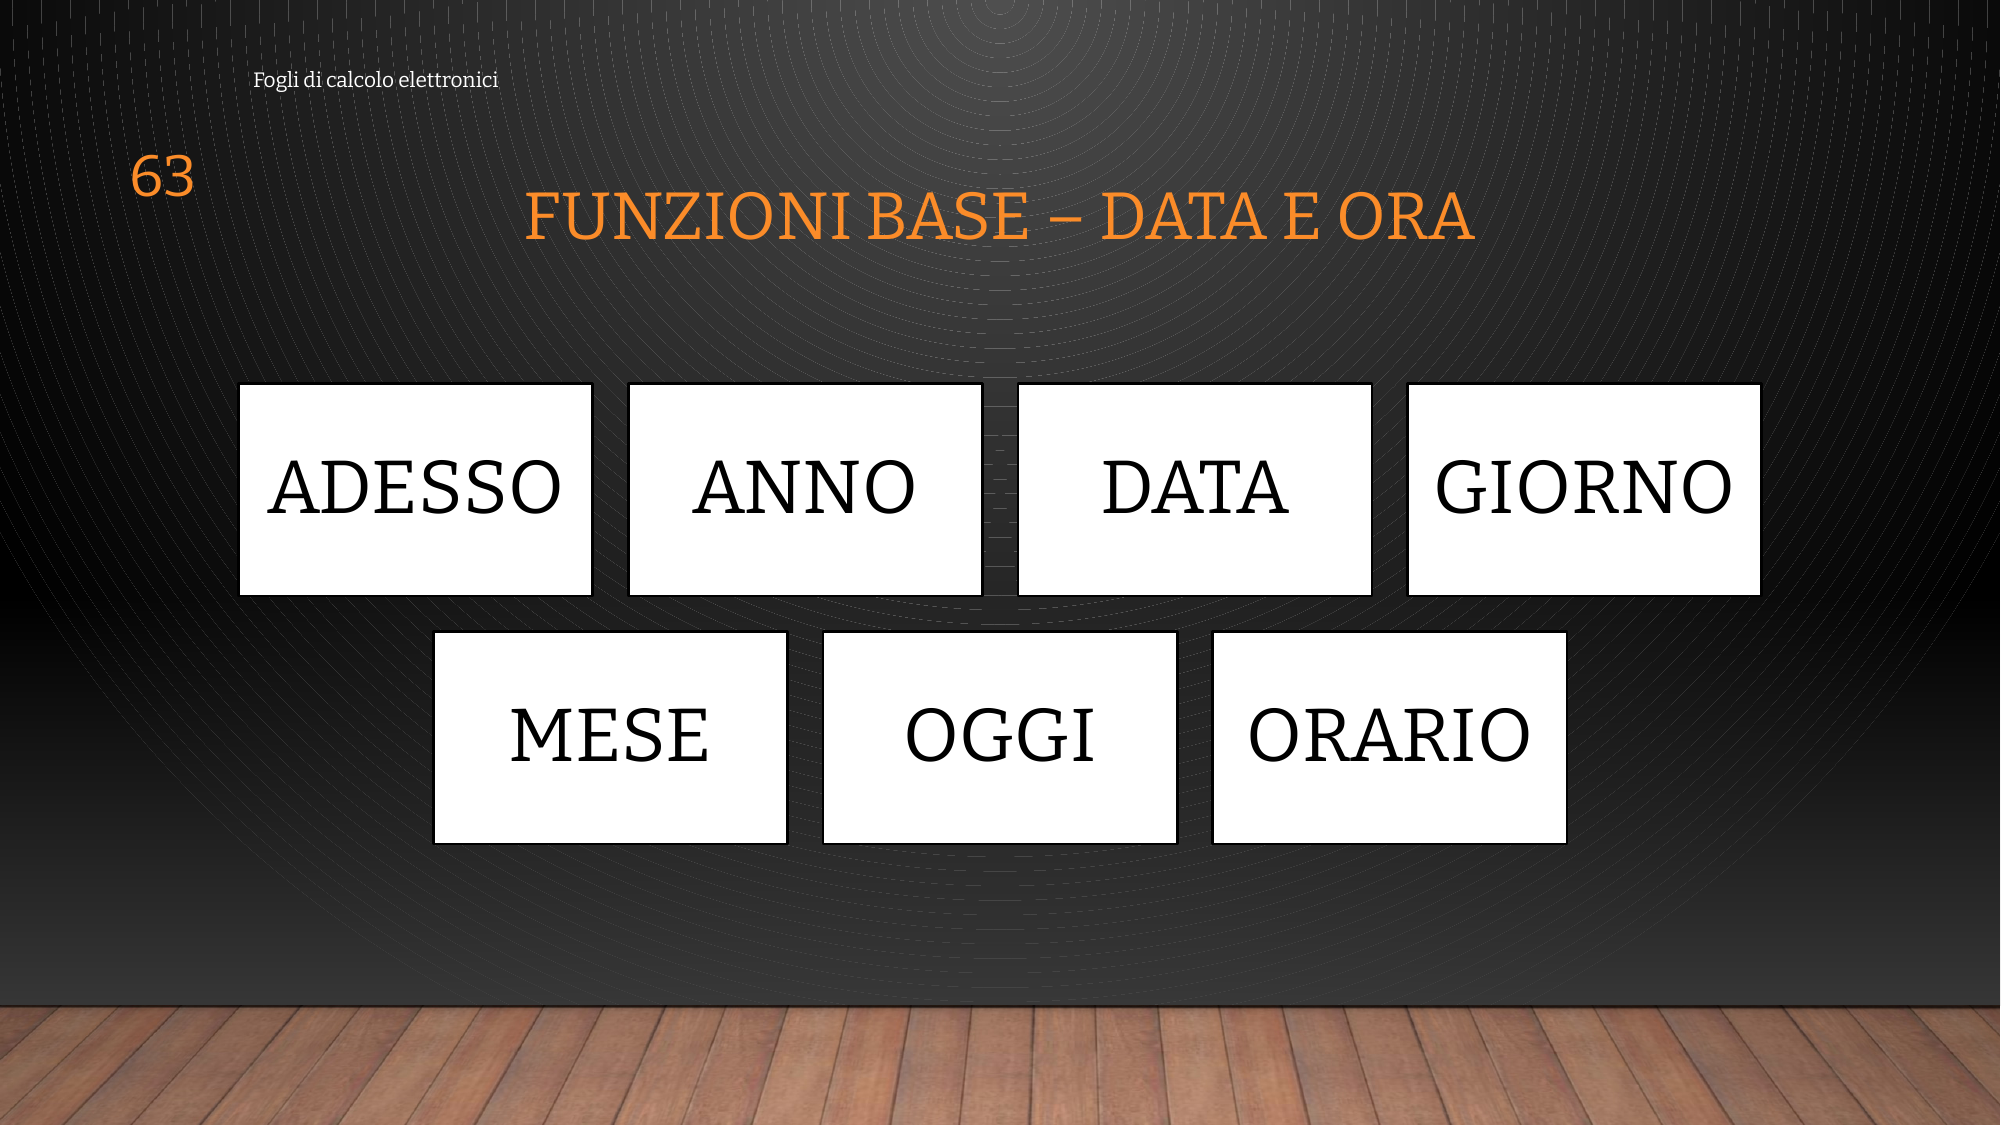

Fogli di calcolo elettronici
63
# FUNZIONI BASE – DATA E ORA
ADESSO
ANNO
DATA
GIORNO
MESE
OGGI
ORARIO